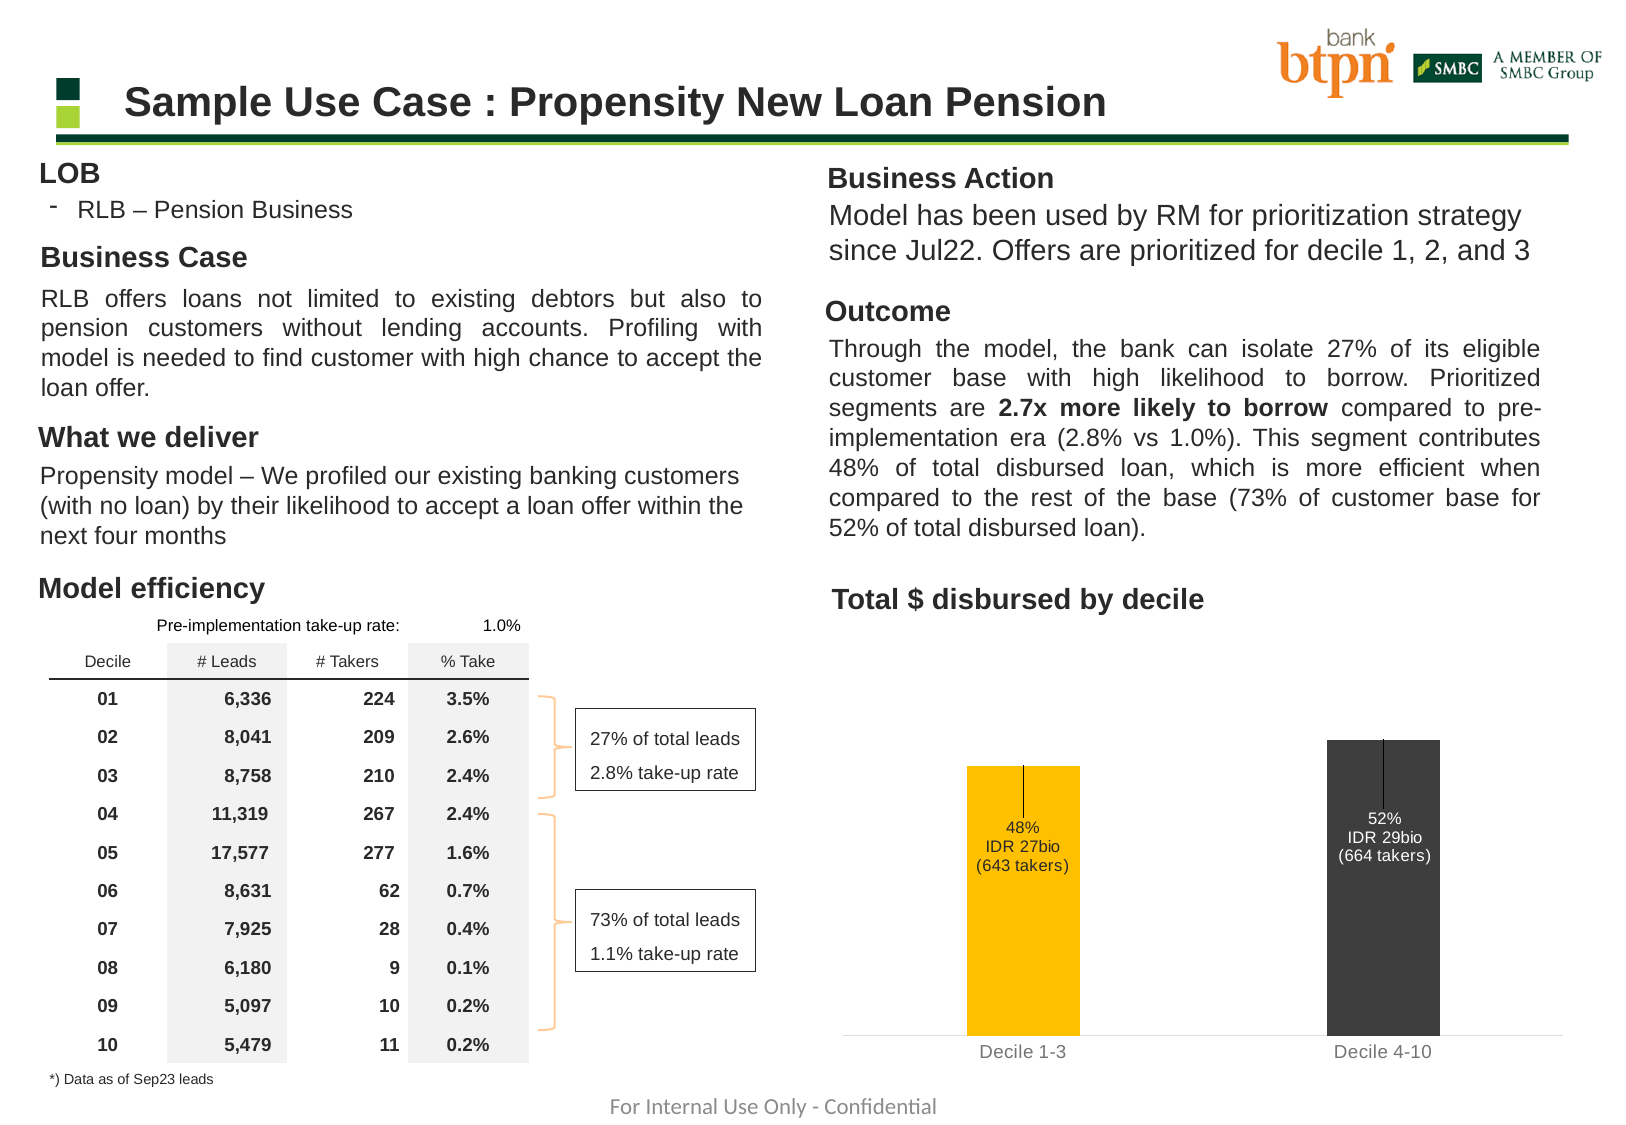

Sample Use Case : Propensity New Loan Pension
LOB
Business Action
RLB – Pension Business
Model has been used by RM for prioritization strategy since Jul22. Offers are prioritized for decile 1, 2, and 3
Business Case
RLB offers loans not limited to existing debtors but also to pension customers without lending accounts. Profiling with model is needed to find customer with high chance to accept the loan offer.
Outcome
Through the model, the bank can isolate 27% of its eligible customer base with high likelihood to borrow. Prioritized segments are 2.7x more likely to borrow compared to pre-implementation era (2.8% vs 1.0%). This segment contributes 48% of total disbursed loan, which is more efficient when compared to the rest of the base (73% of customer base for 52% of total disbursed loan).
What we deliver
Propensity model – We profiled our existing banking customers (with no loan) by their likelihood to accept a loan offer within the next four months
Model efficiency
Total $ disbursed by decile
| Pre-implementation take-up rate: |  |  | 1.0% |
| --- | --- | --- | --- |
| Decile | # Leads | # Takers | % Take |
| 01 | 6,336 | 224 | 3.5% |
| 02 | 8,041 | 209 | 2.6% |
| 03 | 8,758 | 210 | 2.4% |
| 04 | 11,319 | 267 | 2.4% |
| 05 | 17,577 | 277 | 1.6% |
| 06 | 8,631 | 62 | 0.7% |
| 07 | 7,925 | 28 | 0.4% |
| 08 | 6,180 | 9 | 0.1% |
| 09 | 5,097 | 10 | 0.2% |
| 10 | 5,479 | 11 | 0.2% |

### Chart

| Category |  |
|---|---|
| Decile 1-3 | 26714819000.0 |
| Decile 4-10 | 29290840000.0 |
27% of total leads
2.8% take-up rate

73% of total leads
1.1% take-up rate
*) Data as of Sep23 leads
For Internal Use Only - Confidential